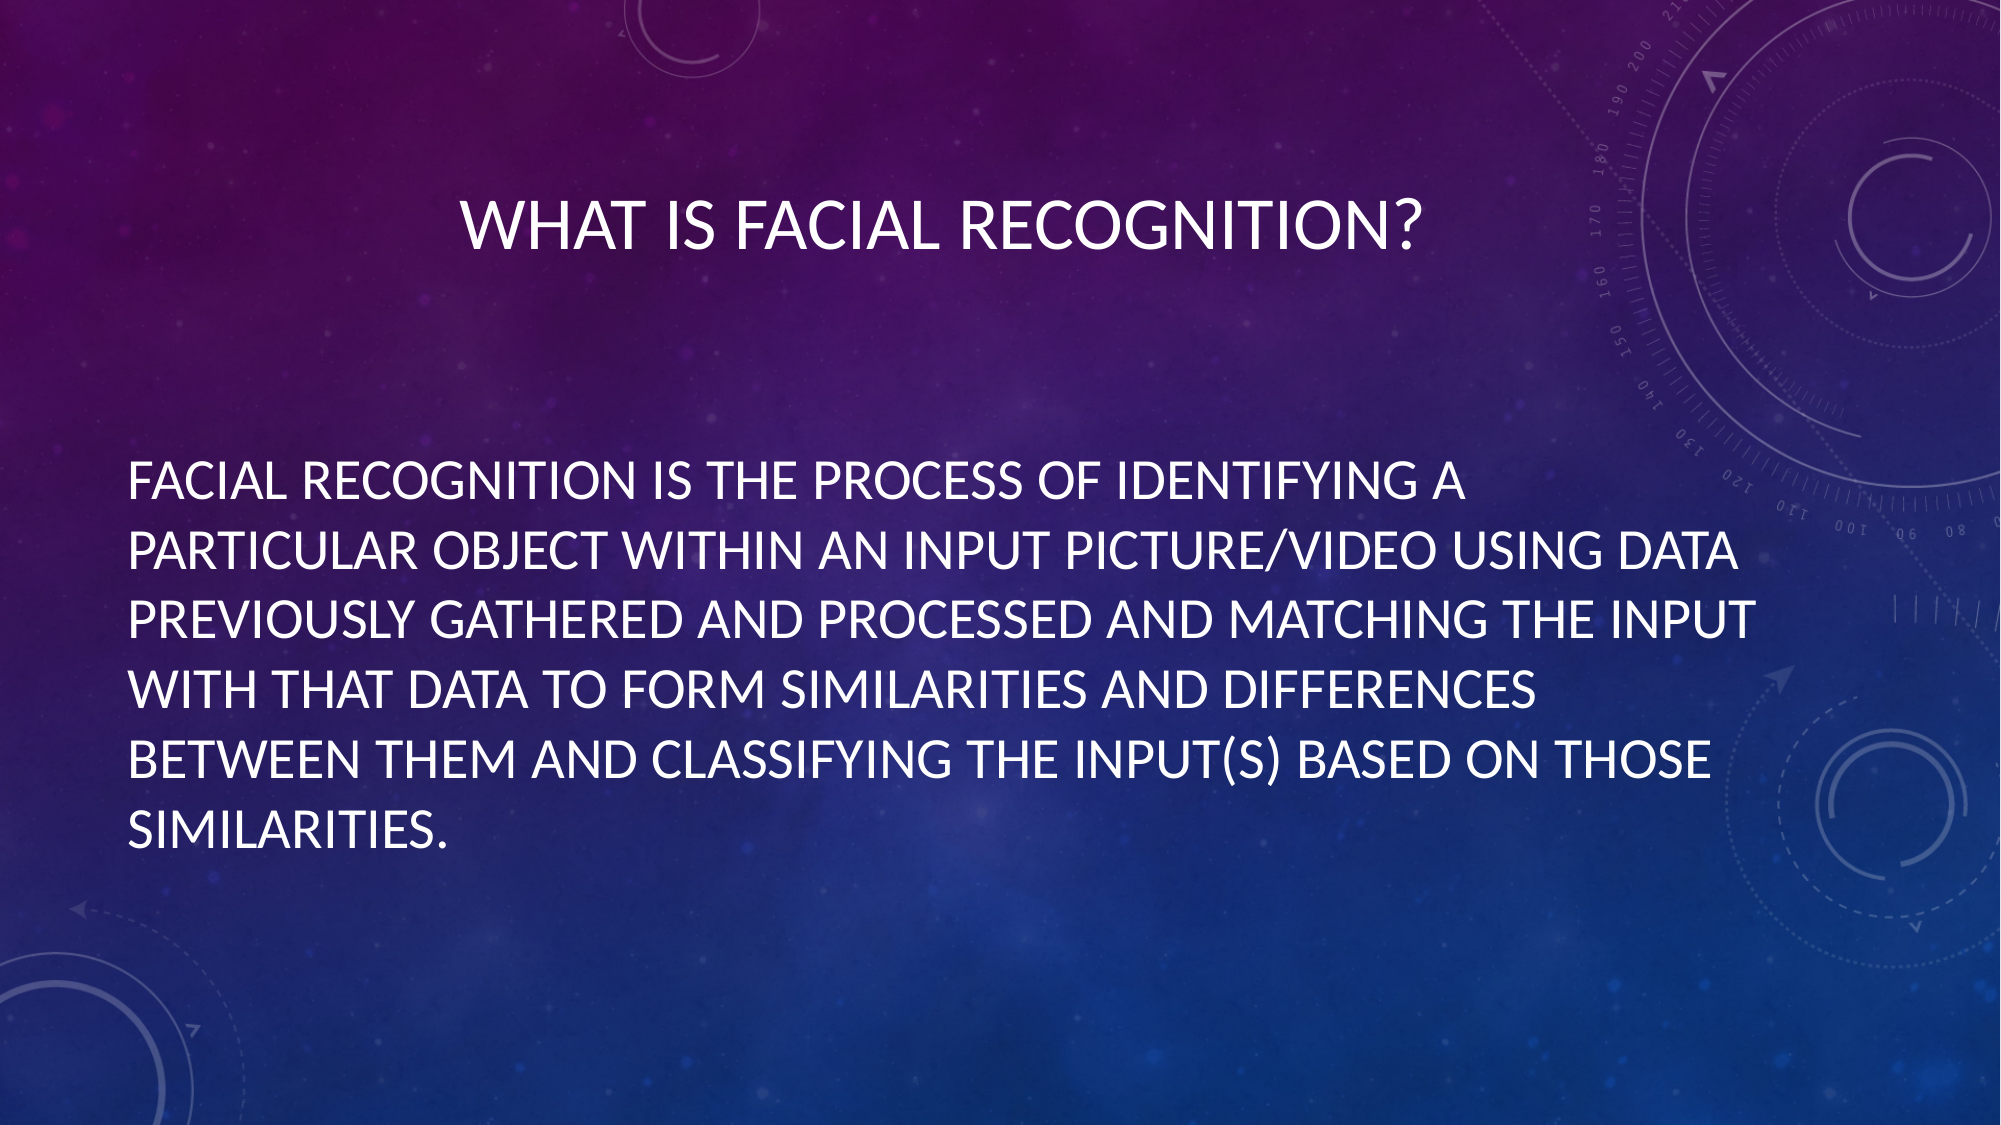

# WHAT IS FACIAL RECOGNITION?
FACIAL RECOGNITION IS THE PROCESS OF IDENTIFYING A PARTICULAR OBJECT WITHIN AN INPUT PICTURE/VIDEO USING DATA PREVIOUSLY GATHERED AND PROCESSED AND MATCHING THE INPUT WITH THAT DATA TO FORM SIMILARITIES AND DIFFERENCES BETWEEN THEM AND CLASSIFYING THE INPUT(S) BASED ON THOSE SIMILARITIES.